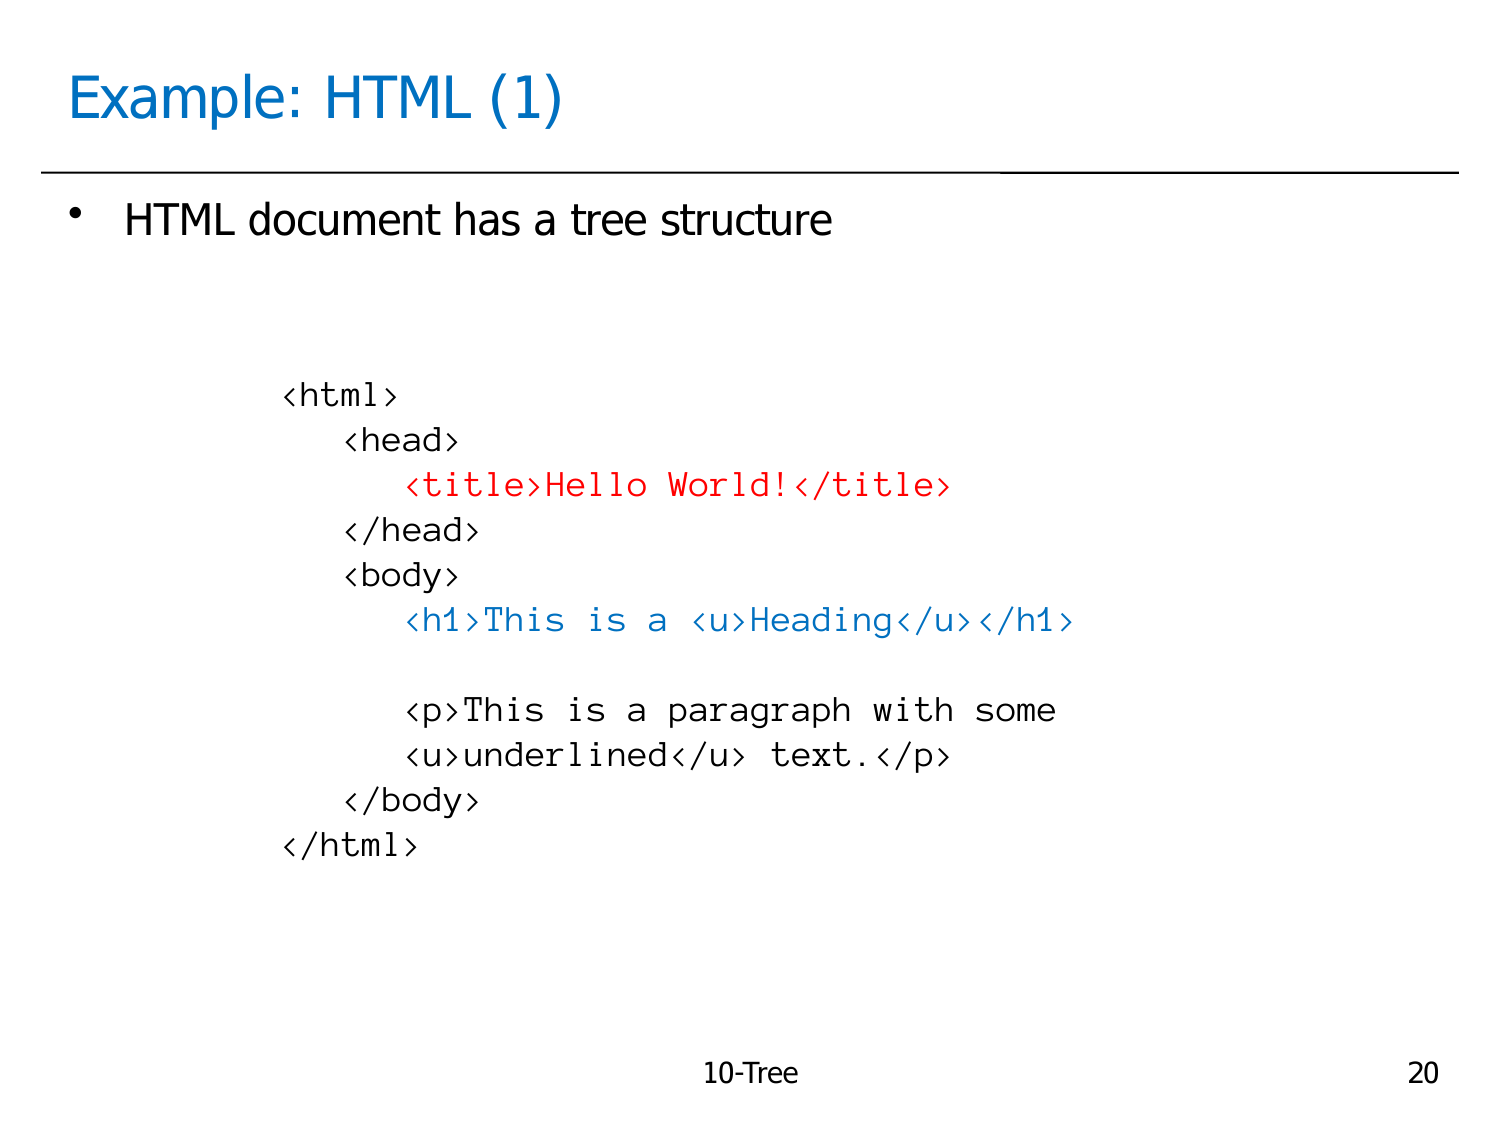

# Example: HTML (1)
HTML document has a tree structure
<html>
   <head>
      <title>Hello World!</title>
   </head>
   <body>
      <h1>This is a <u>Heading</u></h1>

      <p>This is a paragraph with some
      <u>underlined</u> text.</p>
   </body>
</html>

10-Tree
20